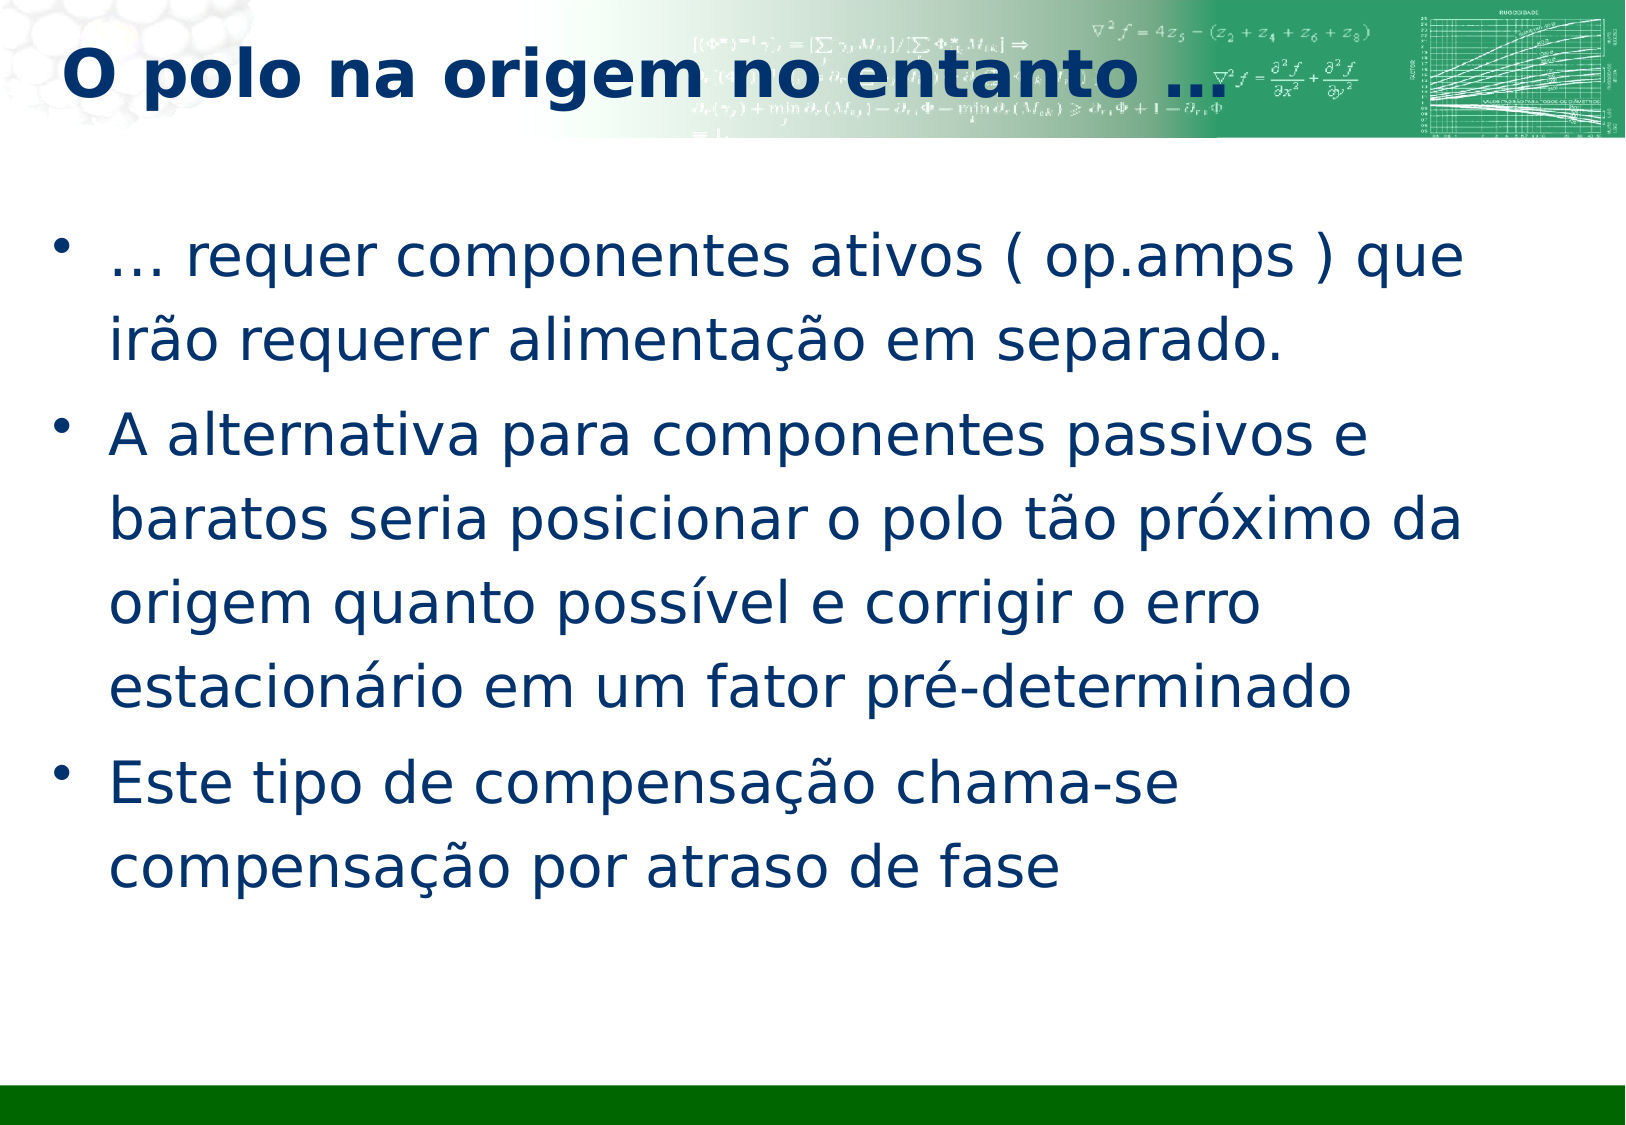

# O polo na origem no entanto …
… requer componentes ativos ( op.amps ) que irão requerer alimentação em separado.
A alternativa para componentes passivos e baratos seria posicionar o polo tão próximo da origem quanto possível e corrigir o erro estacionário em um fator pré-determinado
Este tipo de compensação chama-se compensação por atraso de fase